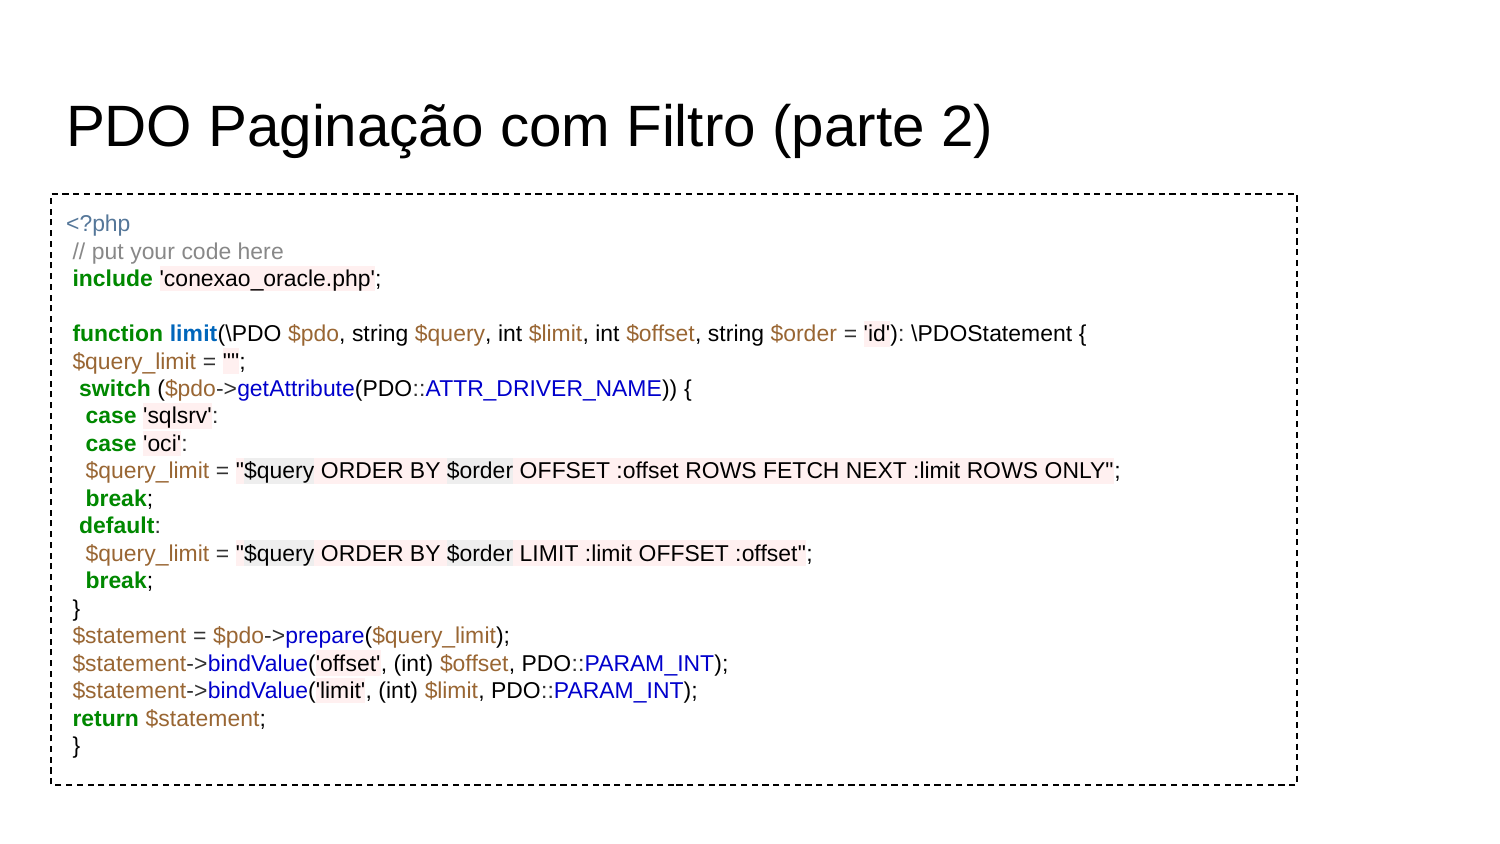

# PDO Paginação com Filtro (parte 2)
<?php
 // put your code here
 include 'conexao_oracle.php';

 function limit(\PDO $pdo, string $query, int $limit, int $offset, string $order = 'id'): \PDOStatement {
 $query_limit = "";
  switch ($pdo->getAttribute(PDO::ATTR_DRIVER_NAME)) {
   case 'sqlsrv':
   case 'oci':
   $query_limit = "$query ORDER BY $order OFFSET :offset ROWS FETCH NEXT :limit ROWS ONLY";
   break;
  default:
   $query_limit = "$query ORDER BY $order LIMIT :limit OFFSET :offset";
   break;
 }
 $statement = $pdo->prepare($query_limit);
 $statement->bindValue('offset', (int) $offset, PDO::PARAM_INT);
 $statement->bindValue('limit', (int) $limit, PDO::PARAM_INT);
 return $statement;
 }